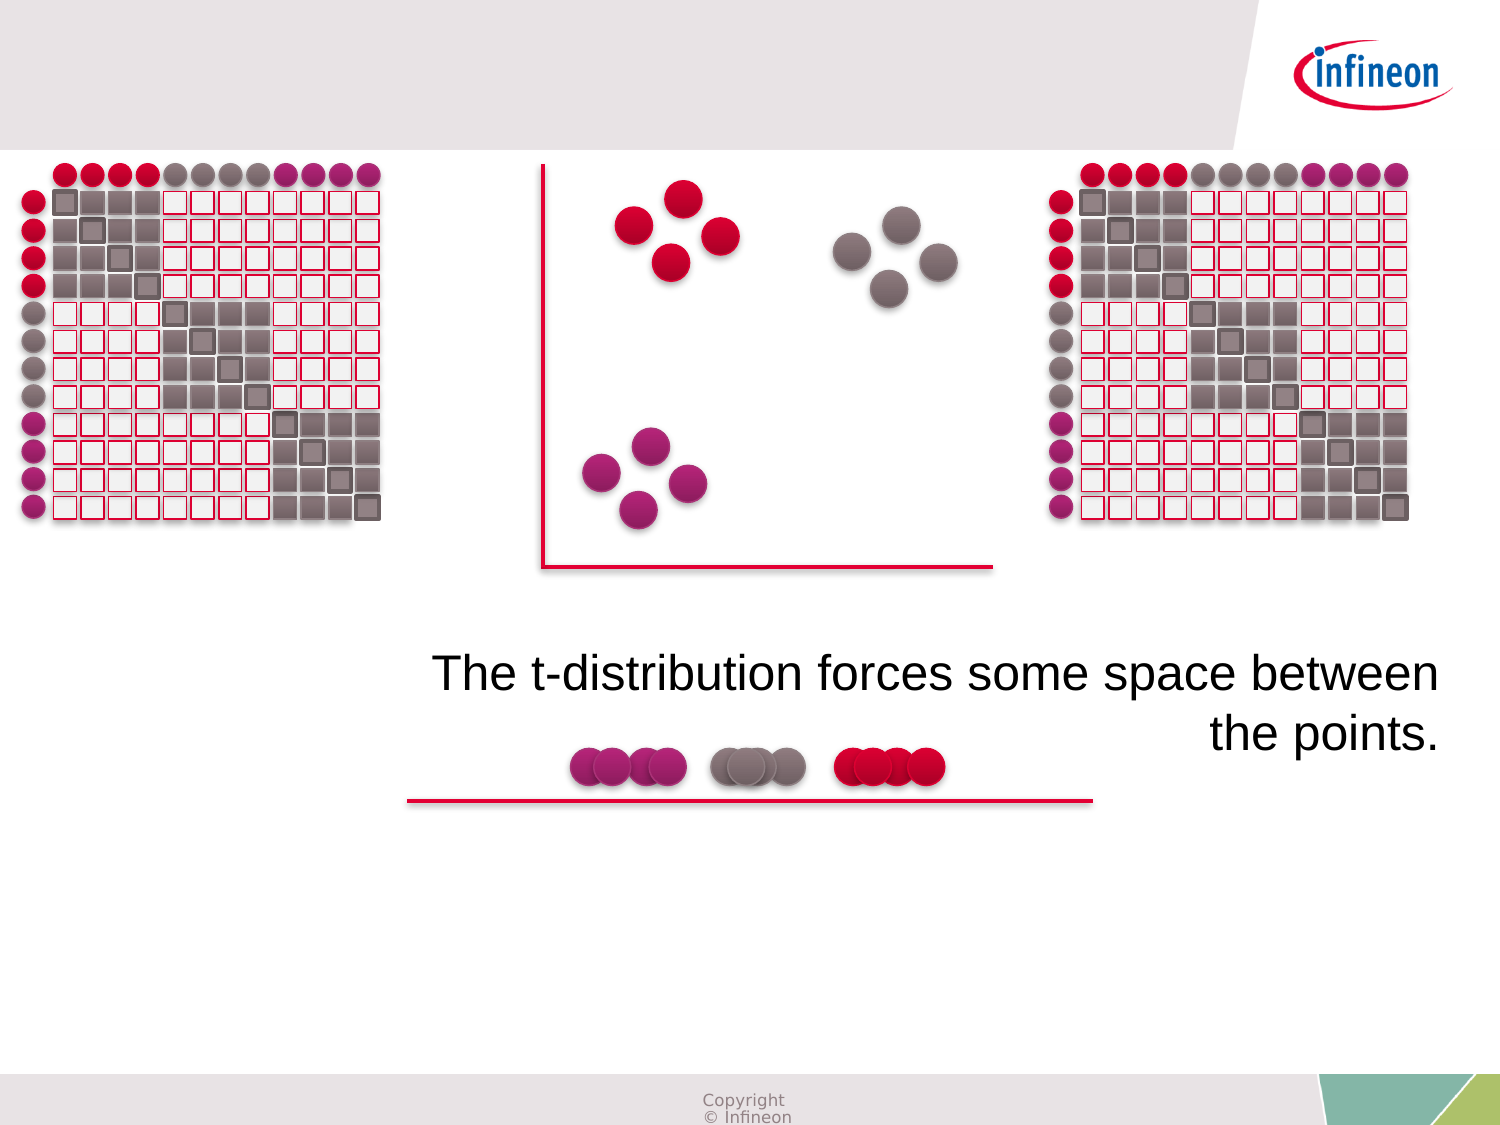

The t-distribution forces some space between the points.

Copyright © Infineon Technologies AG 2019. All rights reserved.